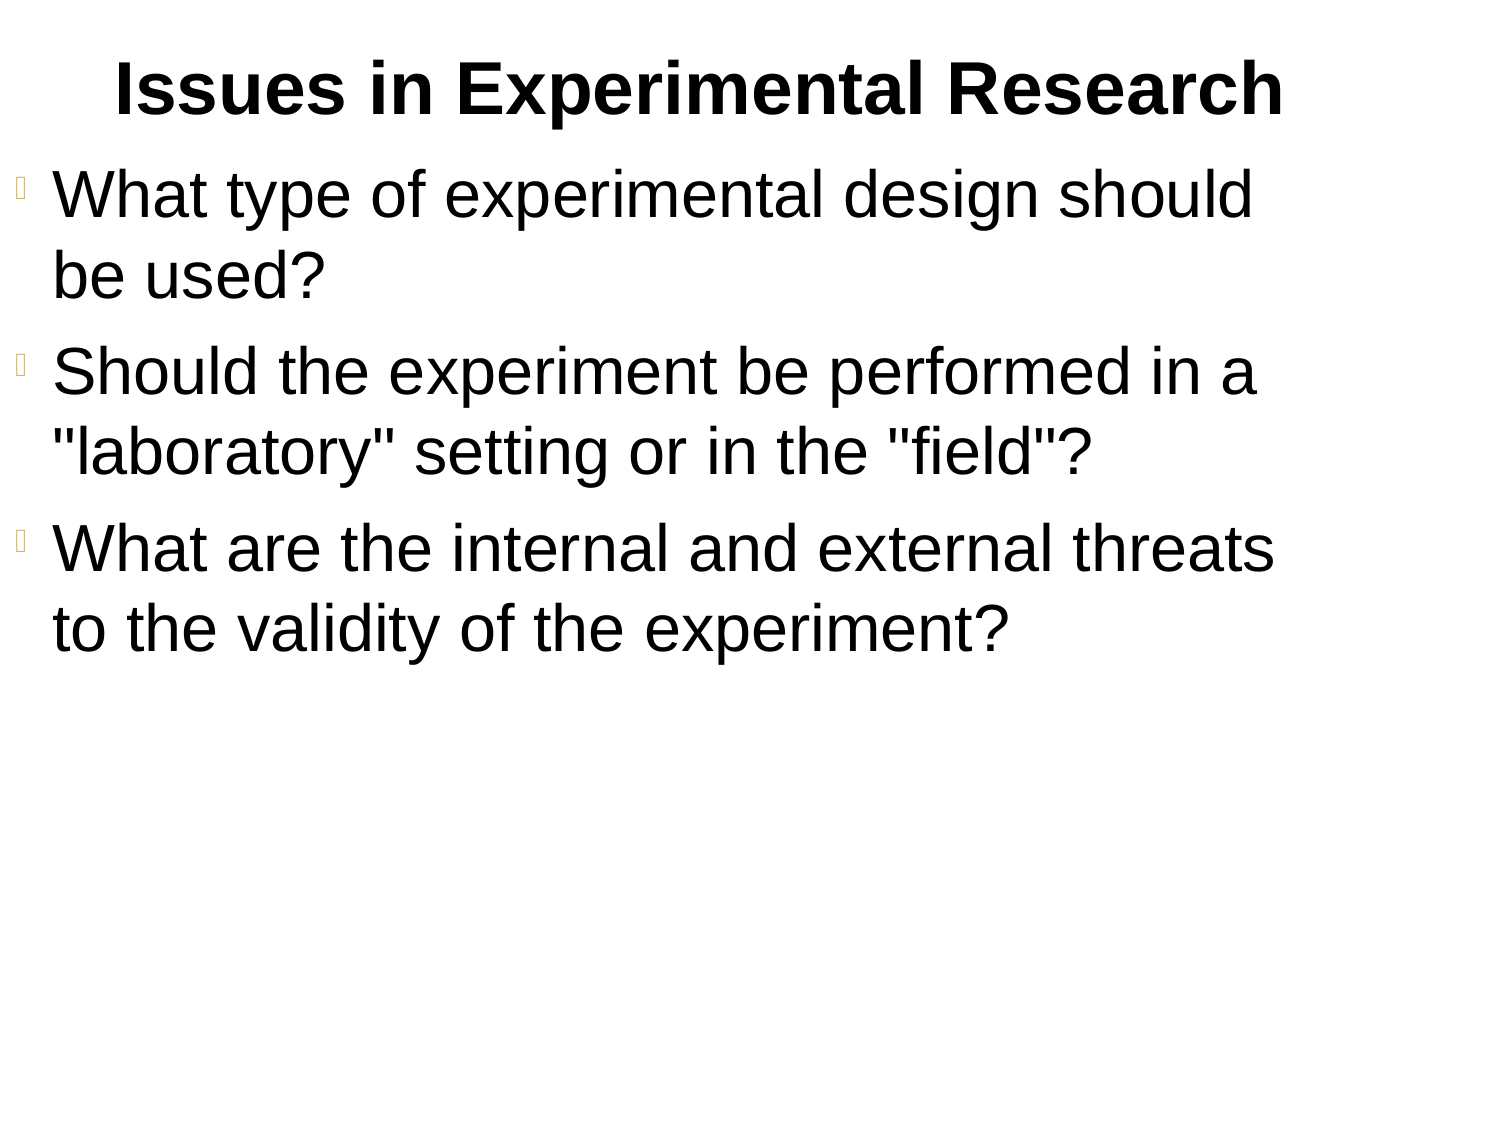

Issues in Experimental Research
What type of experimental design should be used?
Should the experiment be performed in a "laboratory" setting or in the "field"?
What are the internal and external threats to the validity of the experiment?